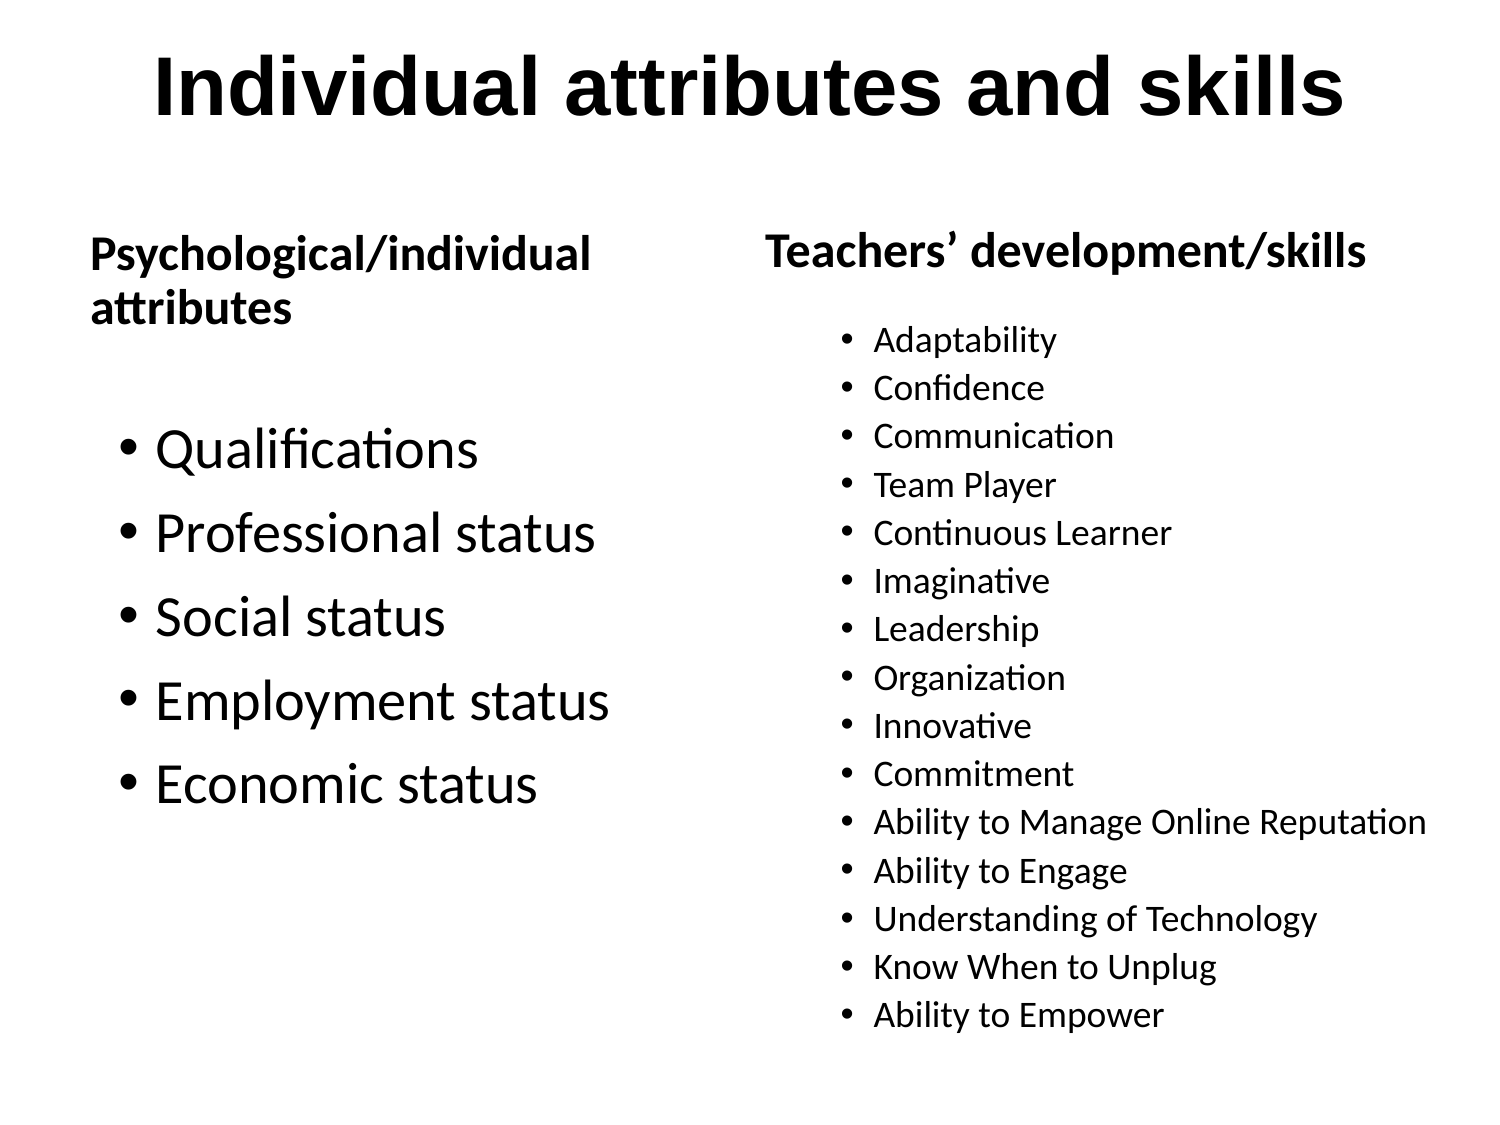

# Individual attributes and skills
Psychological/individual attributes
Teachers’ development/skills

Adaptability
Confidence
Communication
Team Player
Continuous Learner
Imaginative
Leadership
Organization
Innovative
Commitment
Ability to Manage Online Reputation
Ability to Engage
Understanding of Technology
Know When to Unplug
Ability to Empower
Qualifications
Professional status
Social status
Employment status
Economic status